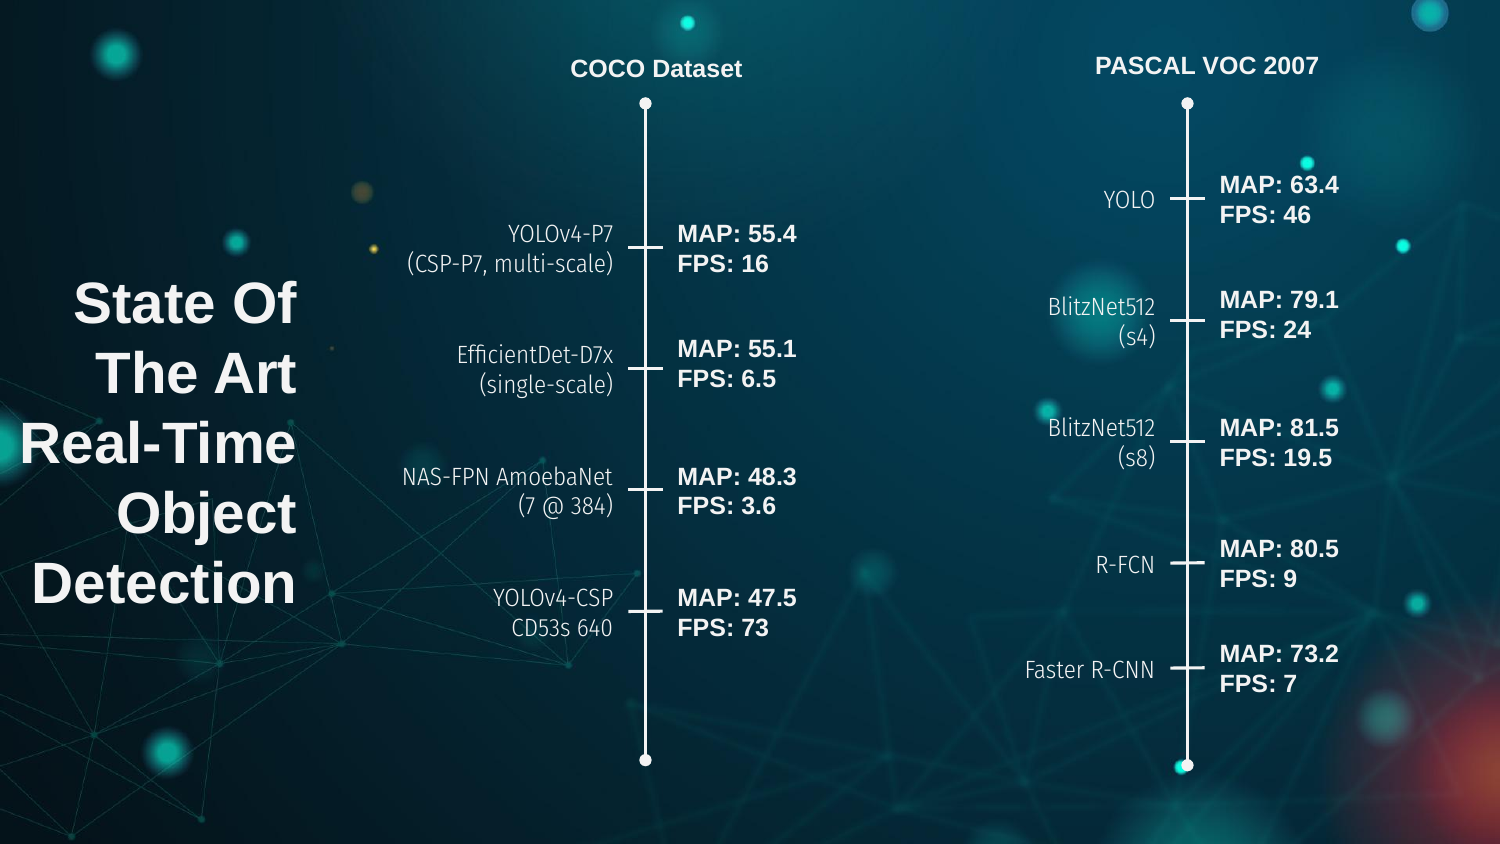

PASCAL VOC 2007
COCO Dataset
YOLO
MAP: 63.4
FPS: 46
YOLOv4-P7
(CSP-P7, multi-scale)
MAP: 55.4
FPS: 16
# State Of The Art Real-Time Object Detection
BlitzNet512
(s4)
MAP: 79.1
FPS: 24
EfficientDet-D7x
(single-scale)
MAP: 55.1
FPS: 6.5
BlitzNet512
(s8)
MAP: 81.5
FPS: 19.5
NAS-FPN AmoebaNet
(7 @ 384)
MAP: 48.3
FPS: 3.6
MAP: 80.5
FPS: 9
R-FCN
MAP: 47.5
FPS: 73
YOLOv4-CSP
CD53s 640
MAP: 73.2
FPS: 7
Faster R-CNN